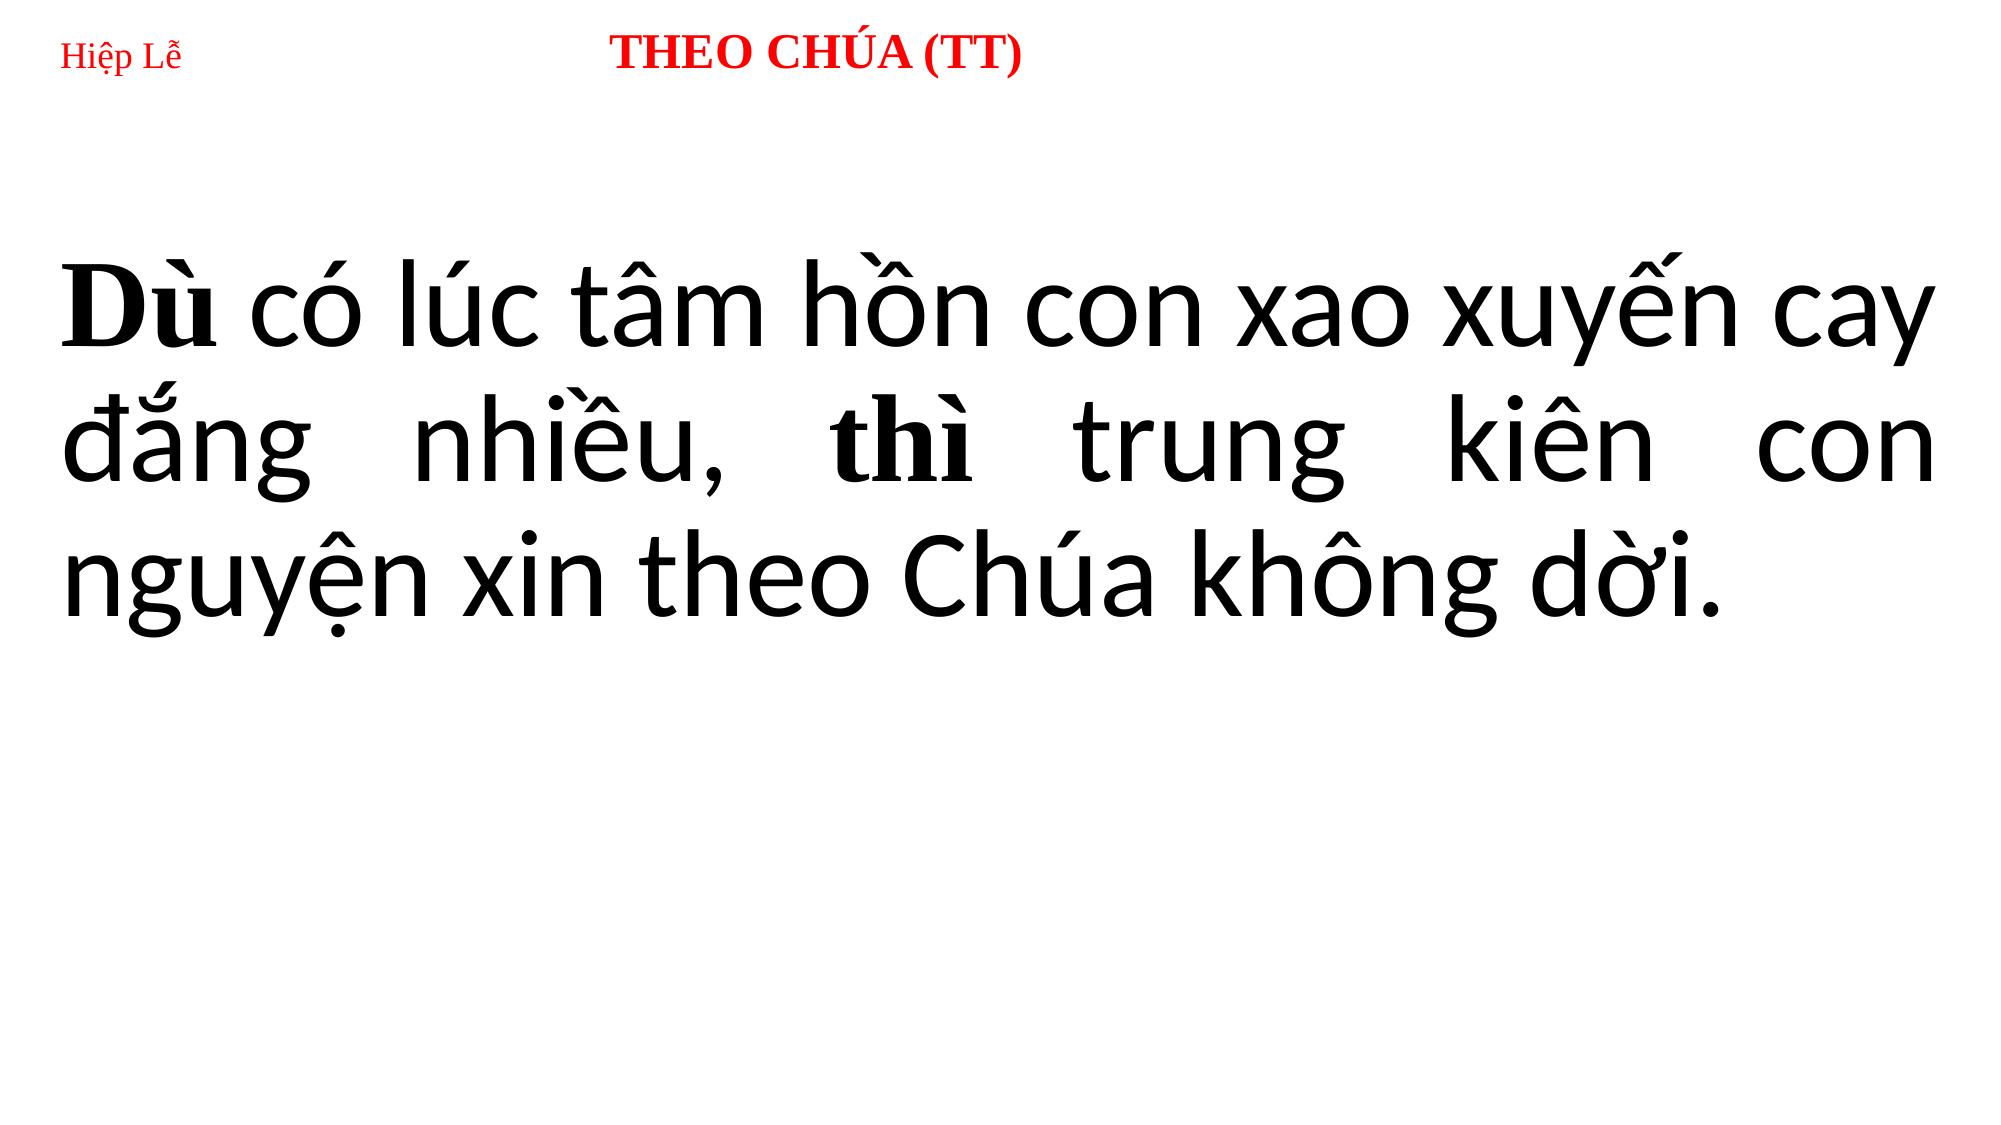

# Hiệp Lễ                                             THEO CHÚA (TT)
Dù có lúc tâm hồn con xao xuyến cay đắng nhiều, thì trung kiên con nguyện xin theo Chúa không dời.